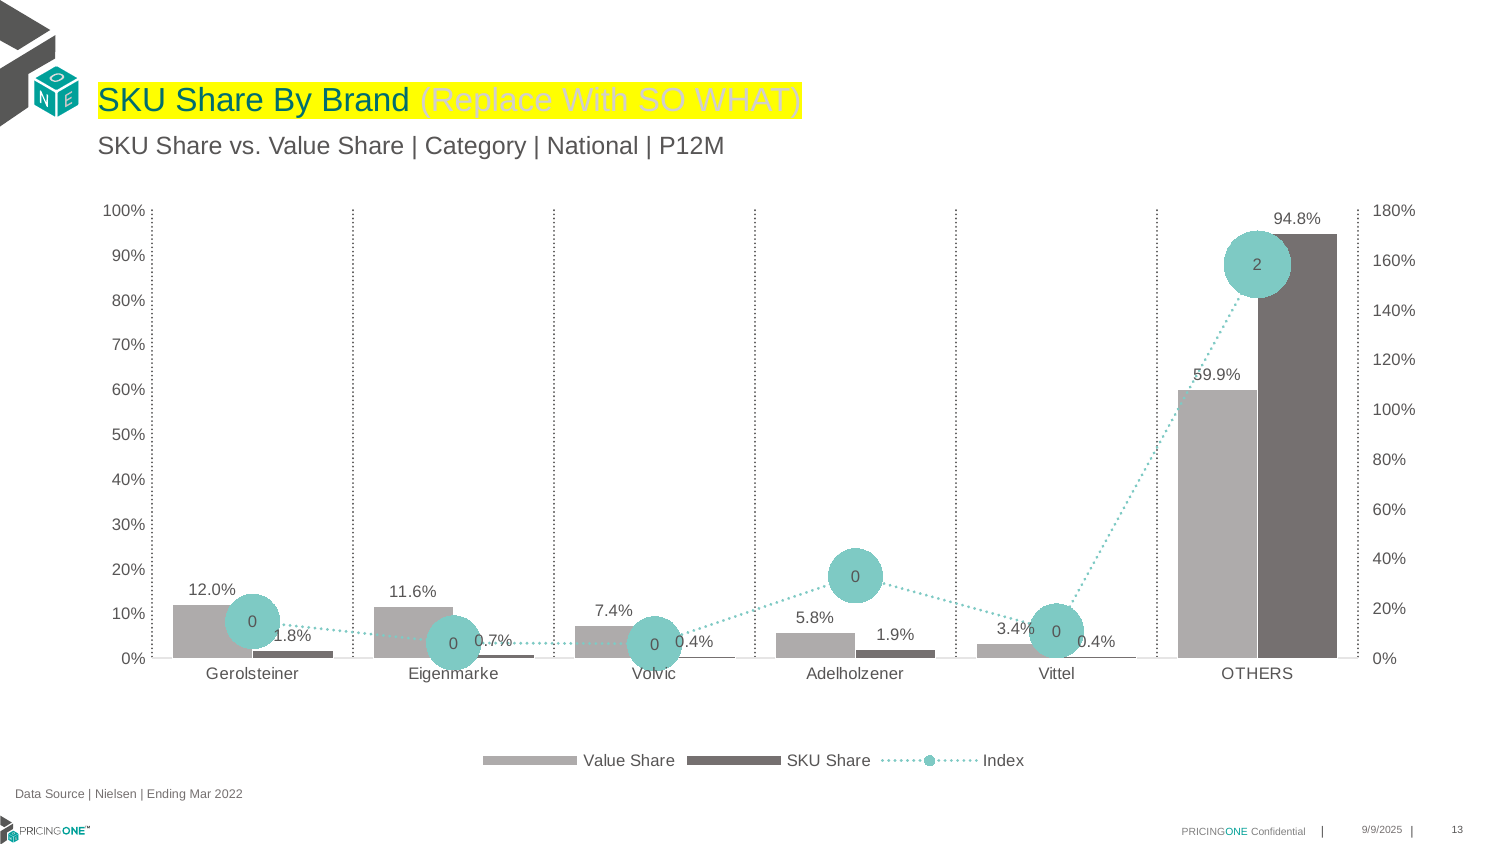

# SKU Share By Brand (Replace With SO WHAT)
SKU Share vs. Value Share | Category | National | P12M

### Chart

| Category | Value Share | SKU Share | Index |
|---|---|---|---|
| Gerolsteiner | 0.1197304117585517 | 0.01767892785856858 | 0.1476561184322985 |
| Eigenmarke | 0.1160412797961729 | 0.0071285999429712 | 0.06143158672062753 |
| Volvic | 0.07360574570494367 | 0.00427715996578272 | 0.0581090501131279 |
| Adelholzener | 0.05771353954754531 | 0.01910464784716282 | 0.3310254057702372 |
| Vittel | 0.03385263933888285 | 0.003706871970345024 | 0.1095002352176229 |
| OTHERS | 0.5990563838539036 | 0.9481037924151696 | 1.582662029767119 |
Data Source | Nielsen | Ending Mar 2022

9/9/2025
13